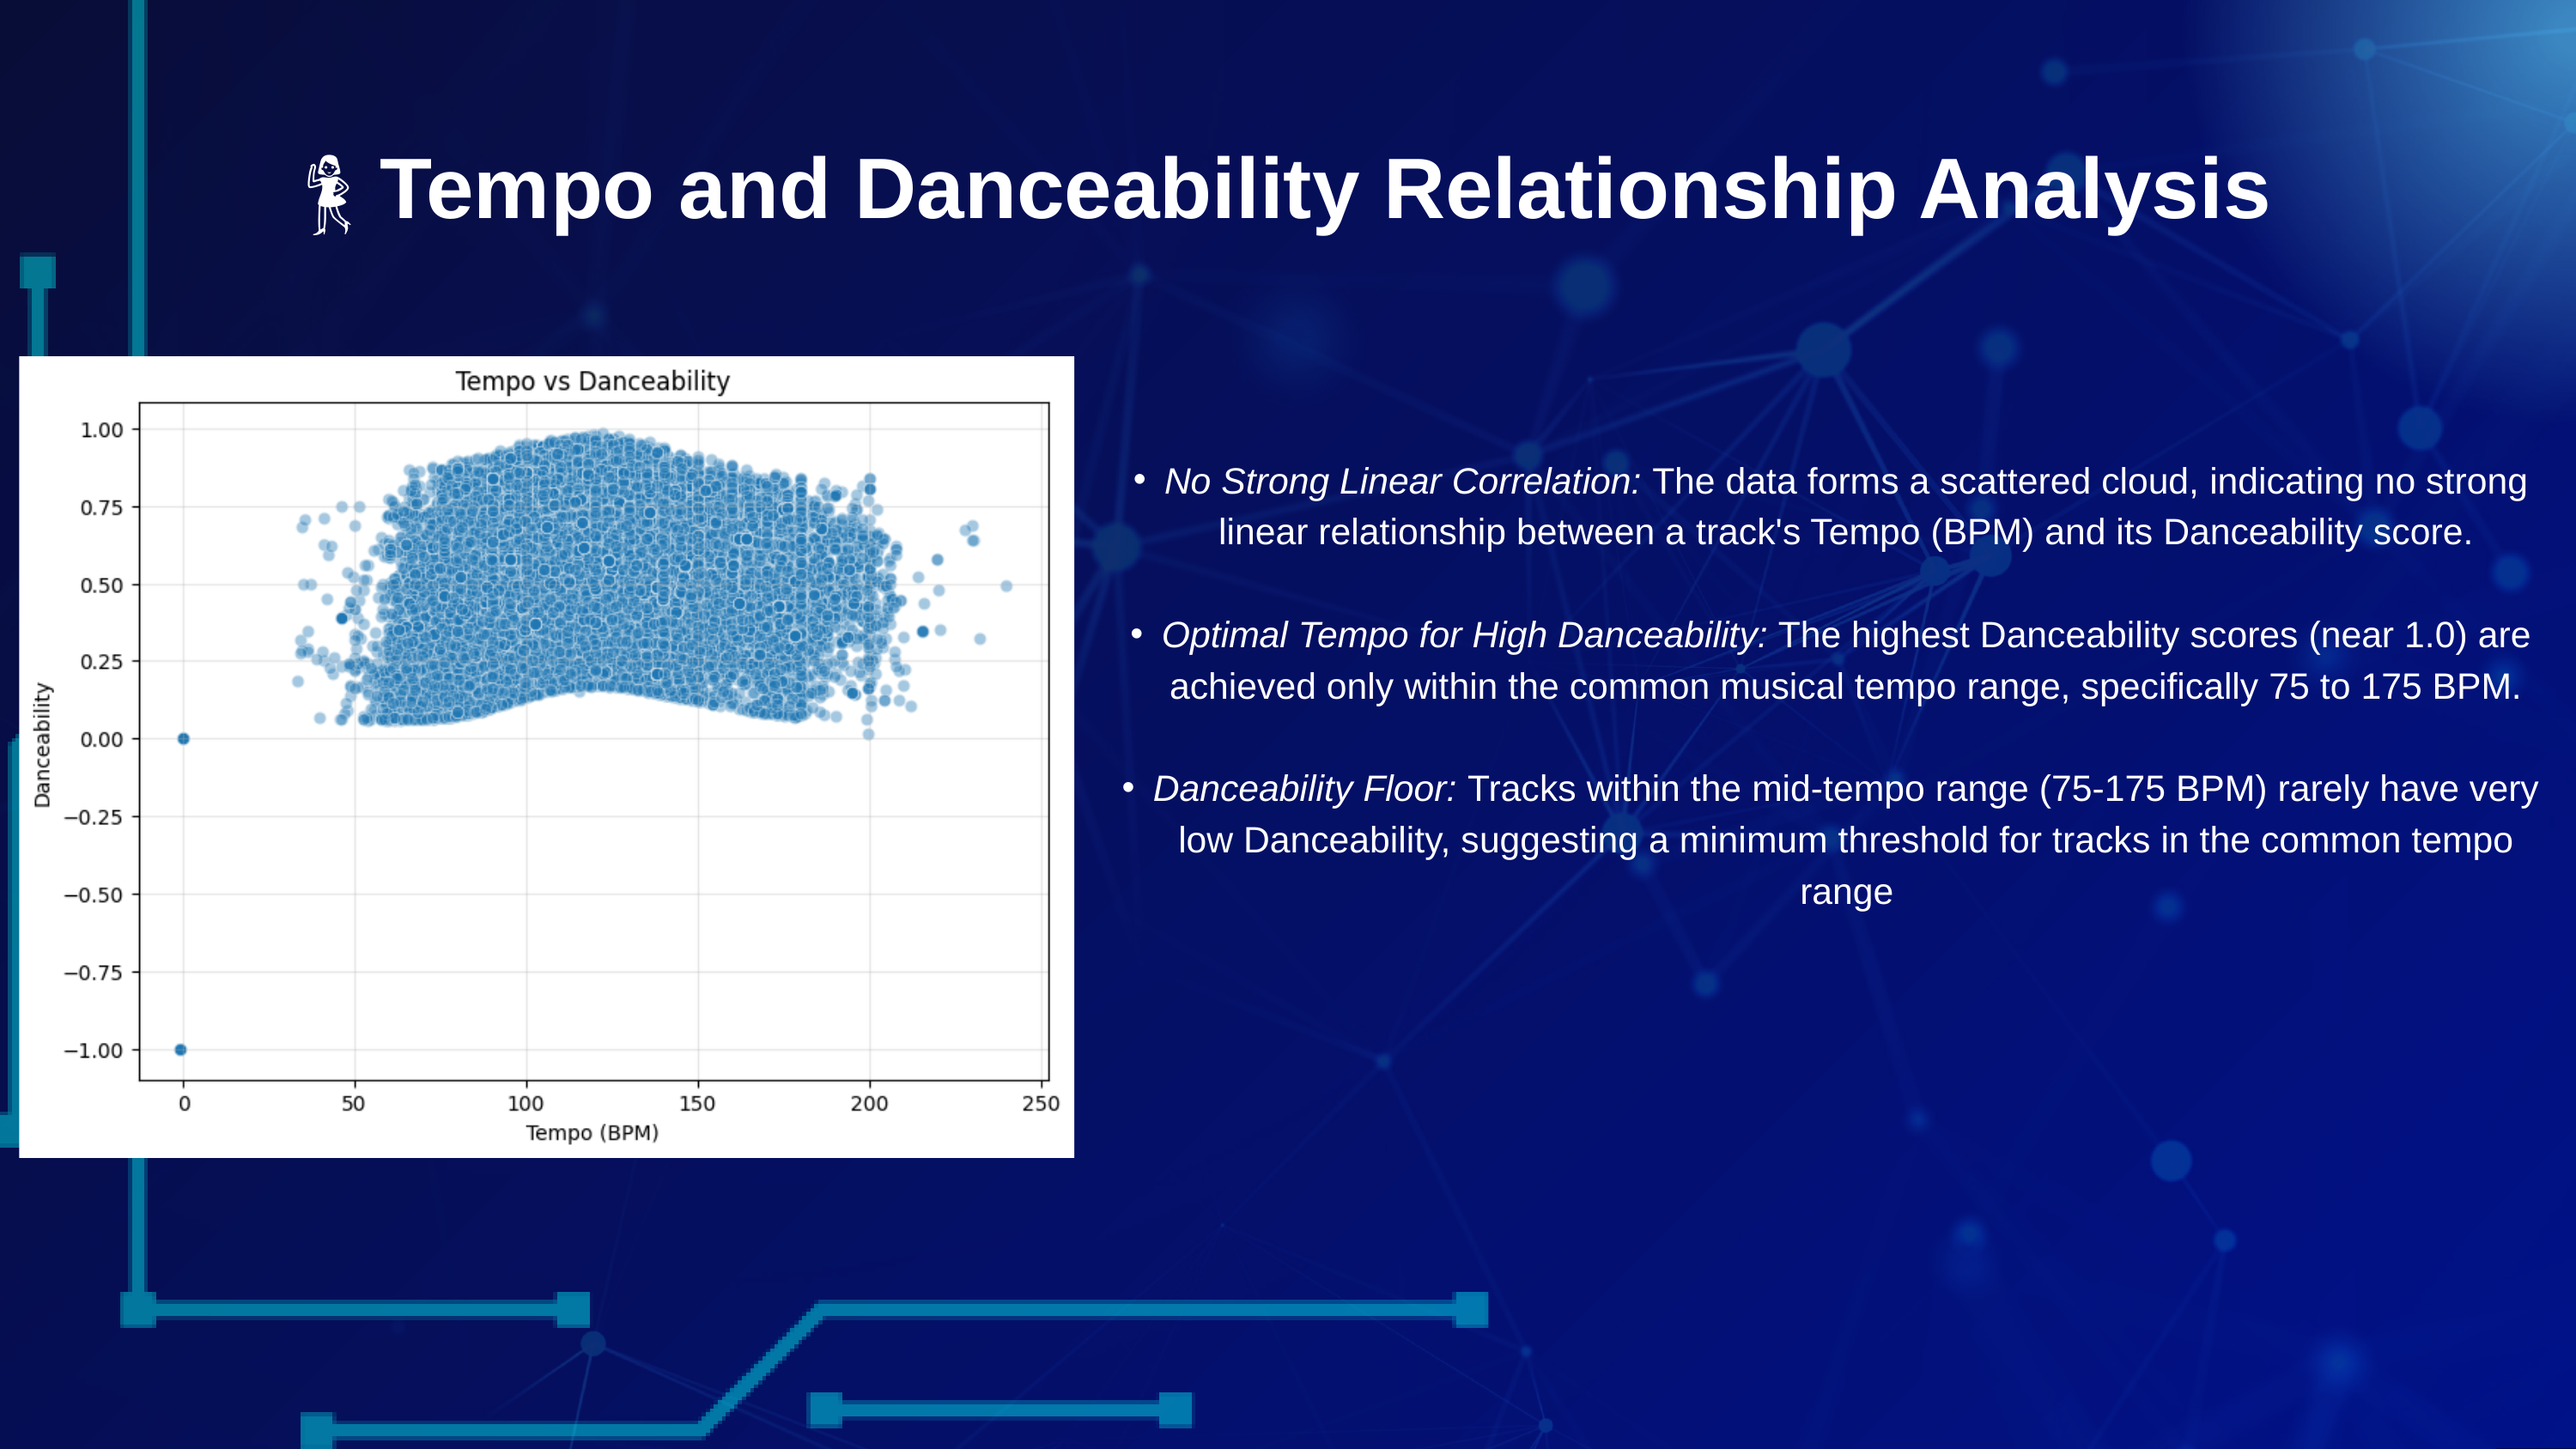

💃 Tempo and Danceability Relationship Analysis

No Strong Linear Correlation: The data forms a scattered cloud, indicating no strong linear relationship between a track's Tempo (BPM) and its Danceability score.

Optimal Tempo for High Danceability: The highest Danceability scores (near 1.0) are achieved only within the common musical tempo range, specifically 75 to 175 BPM.

Danceability Floor: Tracks within the mid-tempo range (75-175 BPM) rarely have very low Danceability, suggesting a minimum threshold for tracks in the common tempo range